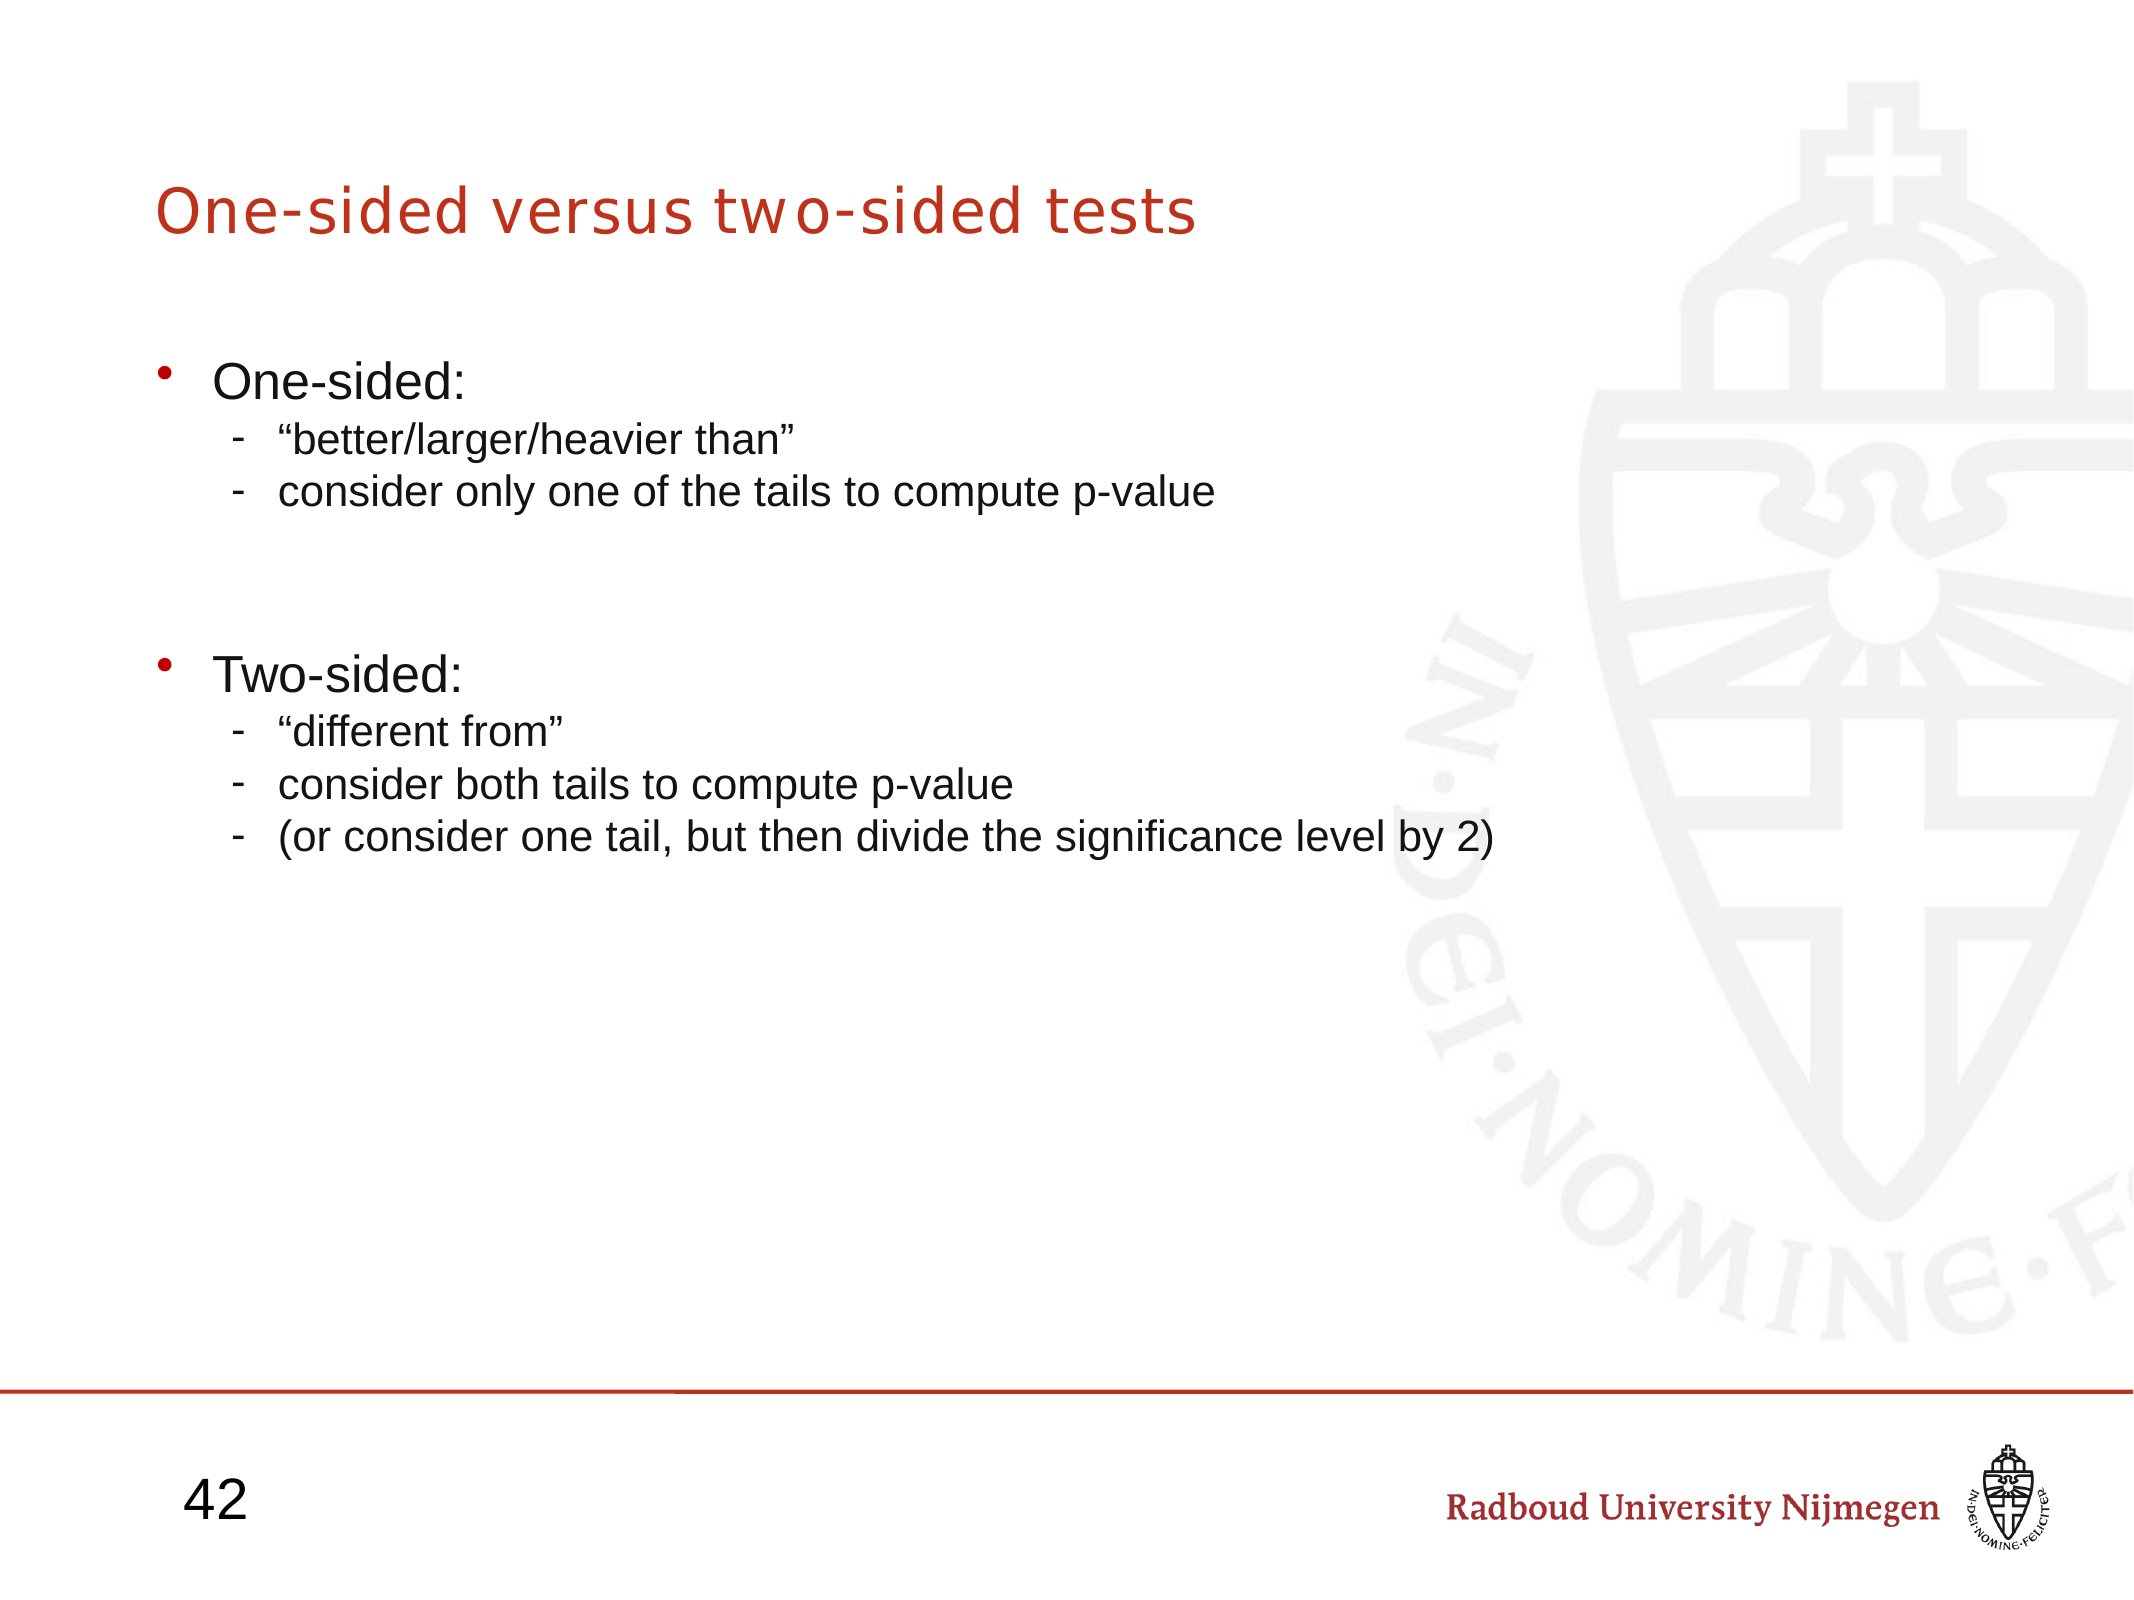

# One-sided versus two-sided tests
One-sided:
“better/larger/heavier than”
consider only one of the tails to compute p-value

Two-sided:
“different from”
consider both tails to compute p-value
(or consider one tail, but then divide the significance level by 2)

42